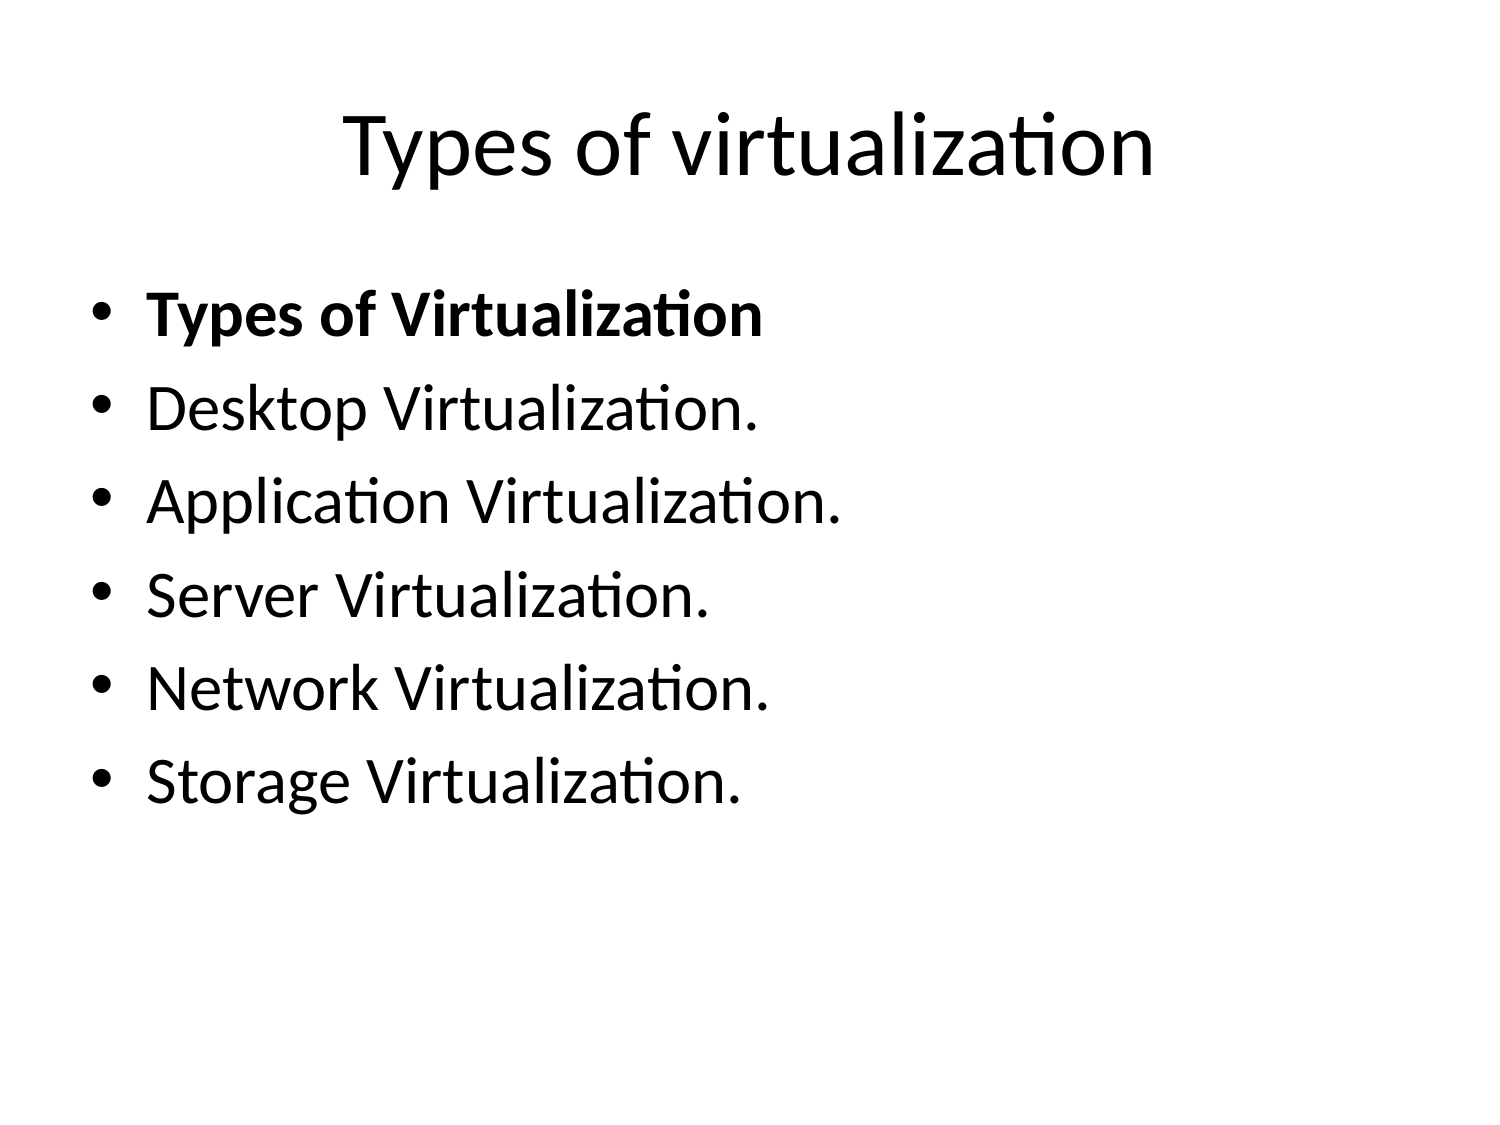

# Types of virtualization
Types of Virtualization
Desktop Virtualization.
Application Virtualization.
Server Virtualization.
Network Virtualization.
Storage Virtualization.